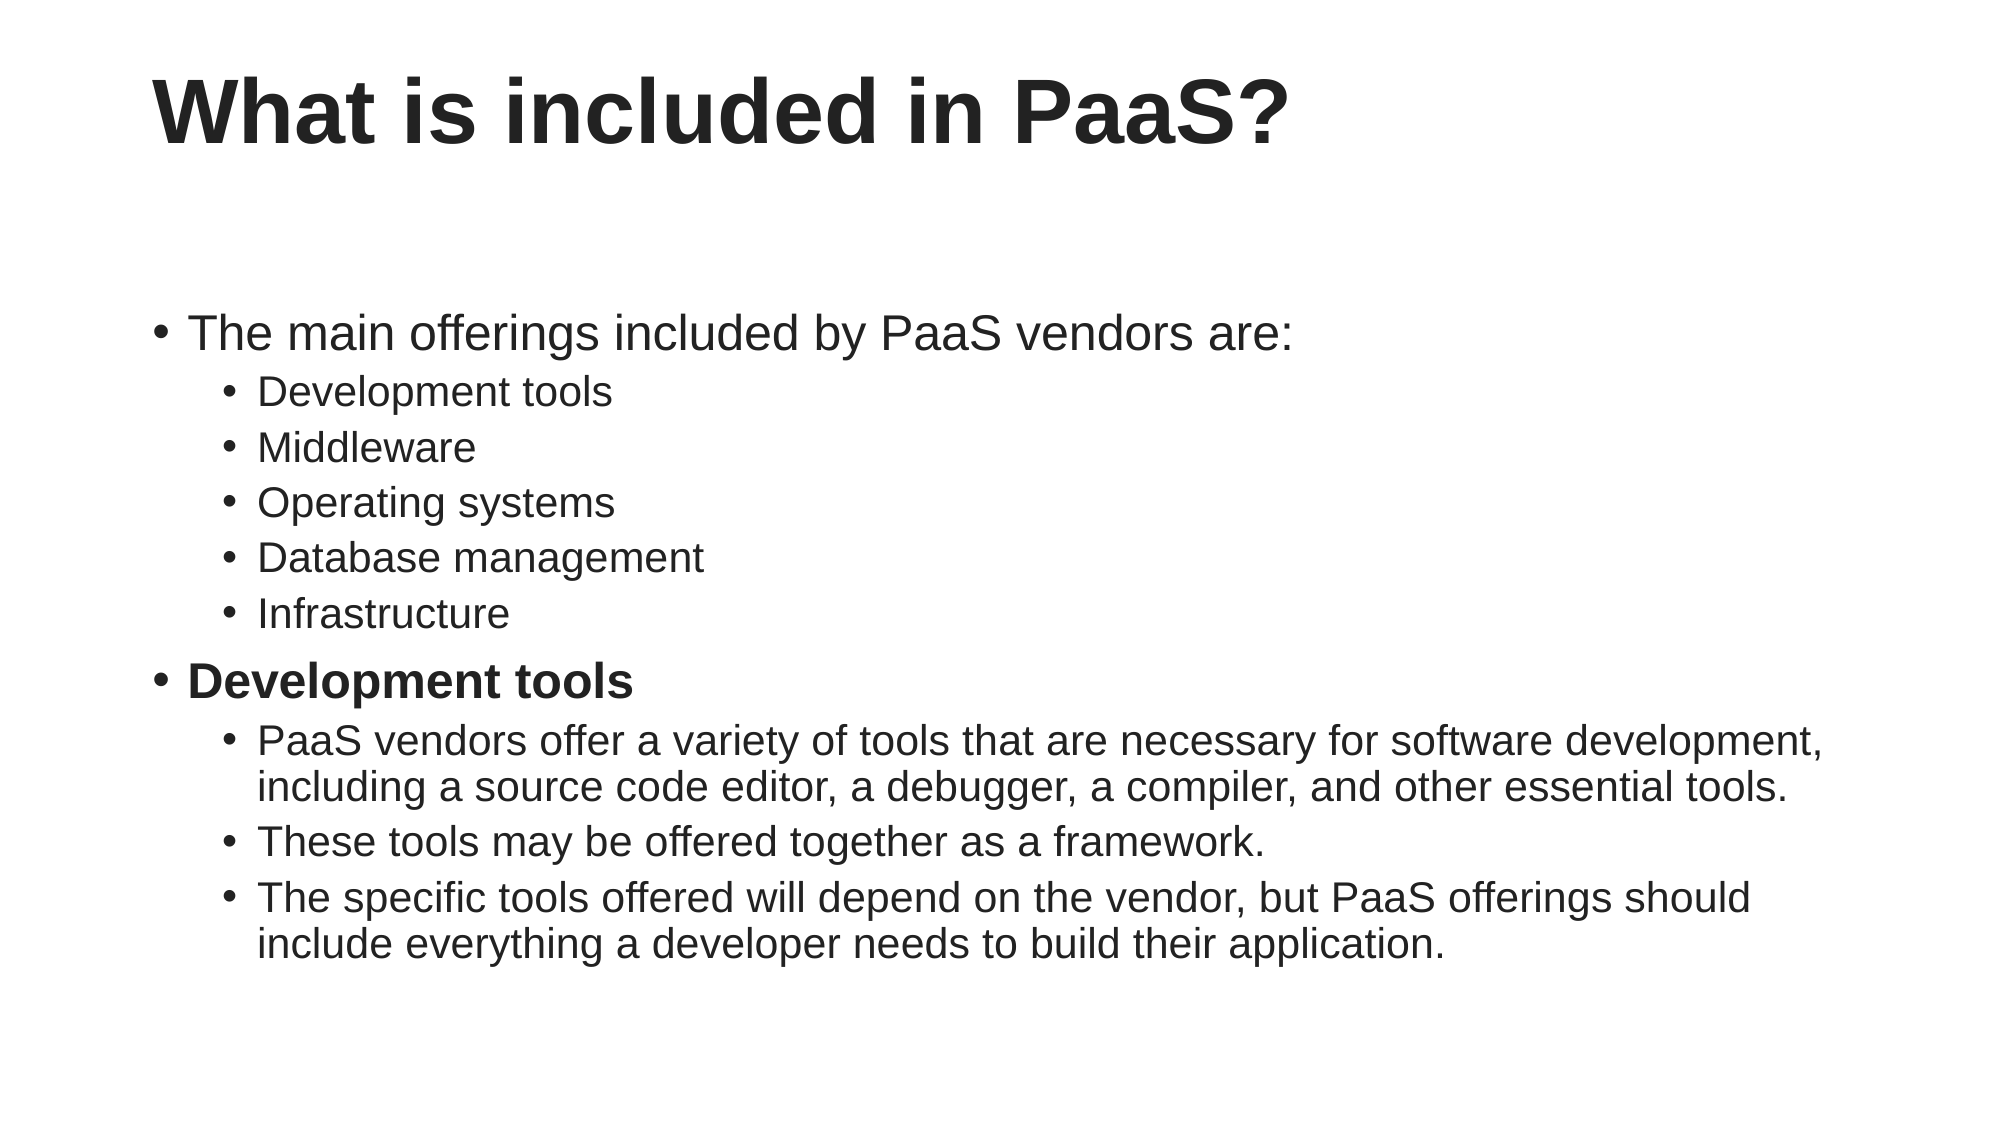

# What is included in PaaS?
The main offerings included by PaaS vendors are:
Development tools
Middleware
Operating systems
Database management
Infrastructure
Development tools
PaaS vendors offer a variety of tools that are necessary for software development, including a source code editor, a debugger, a compiler, and other essential tools.
These tools may be offered together as a framework.
The specific tools offered will depend on the vendor, but PaaS offerings should include everything a developer needs to build their application.